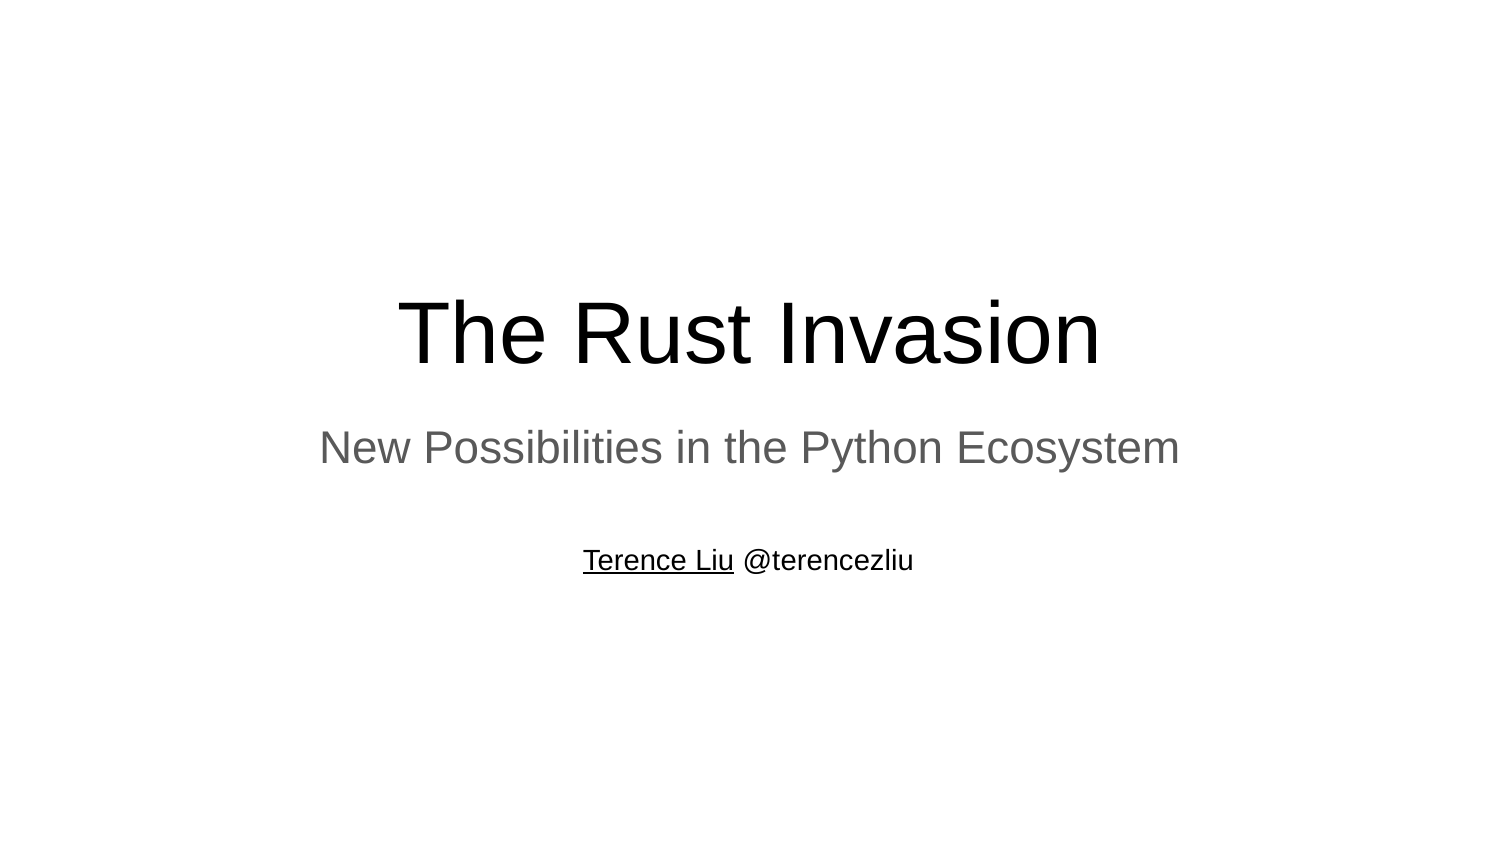

# The Rust Invasion
New Possibilities in the Python Ecosystem
Terence Liu @terencezliu